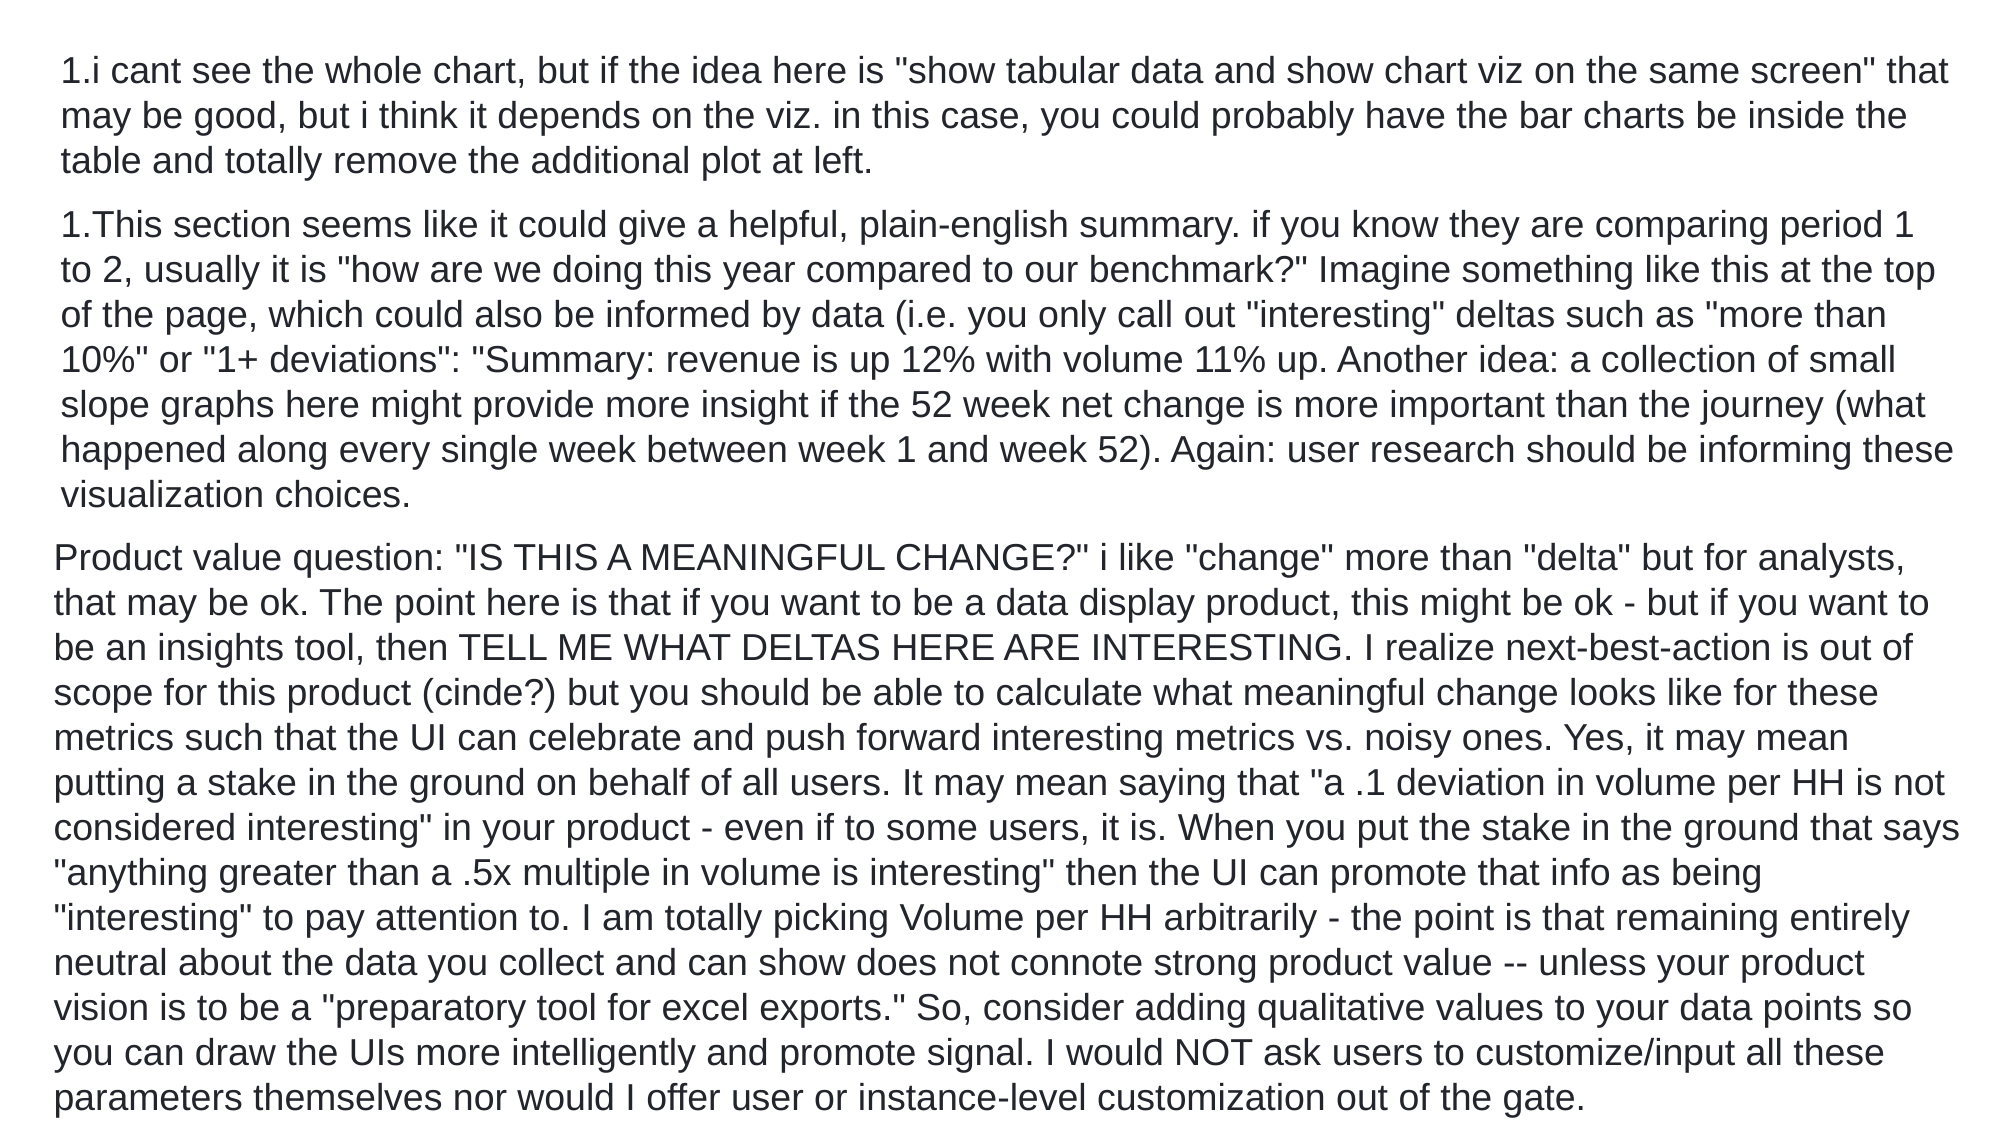

i cant see the whole chart, but if the idea here is "show tabular data and show chart viz on the same screen" that may be good, but i think it depends on the viz. in this case, you could probably have the bar charts be inside the table and totally remove the additional plot at left.

This section seems like it could give a helpful, plain-english summary. if you know they are comparing period 1 to 2, usually it is "how are we doing this year compared to our benchmark?" Imagine something like this at the top of the page, which could also be informed by data (i.e. you only call out "interesting" deltas such as "more than 10%" or "1+ deviations": "Summary: revenue is up 12% with volume 11% up. Another idea: a collection of small slope graphs here might provide more insight if the 52 week net change is more important than the journey (what happened along every single week between week 1 and week 52). Again: user research should be informing these visualization choices.

Product value question: "IS THIS A MEANINGFUL CHANGE?" i like "change" more than "delta" but for analysts, that may be ok. The point here is that if you want to be a data display product, this might be ok - but if you want to be an insights tool, then TELL ME WHAT DELTAS HERE ARE INTERESTING. I realize next-best-action is out of scope for this product (cinde?) but you should be able to calculate what meaningful change looks like for these metrics such that the UI can celebrate and push forward interesting metrics vs. noisy ones. Yes, it may mean putting a stake in the ground on behalf of all users. It may mean saying that "a .1 deviation in volume per HH is not considered interesting" in your product - even if to some users, it is. When you put the stake in the ground that says "anything greater than a .5x multiple in volume is interesting" then the UI can promote that info as being "interesting" to pay attention to. I am totally picking Volume per HH arbitrarily - the point is that remaining entirely neutral about the data you collect and can show does not connote strong product value -- unless your product vision is to be a "preparatory tool for excel exports." So, consider adding qualitative values to your data points so you can draw the UIs more intelligently and promote signal. I would NOT ask users to customize/input all these parameters themselves nor would I offer user or instance-level customization out of the gate.